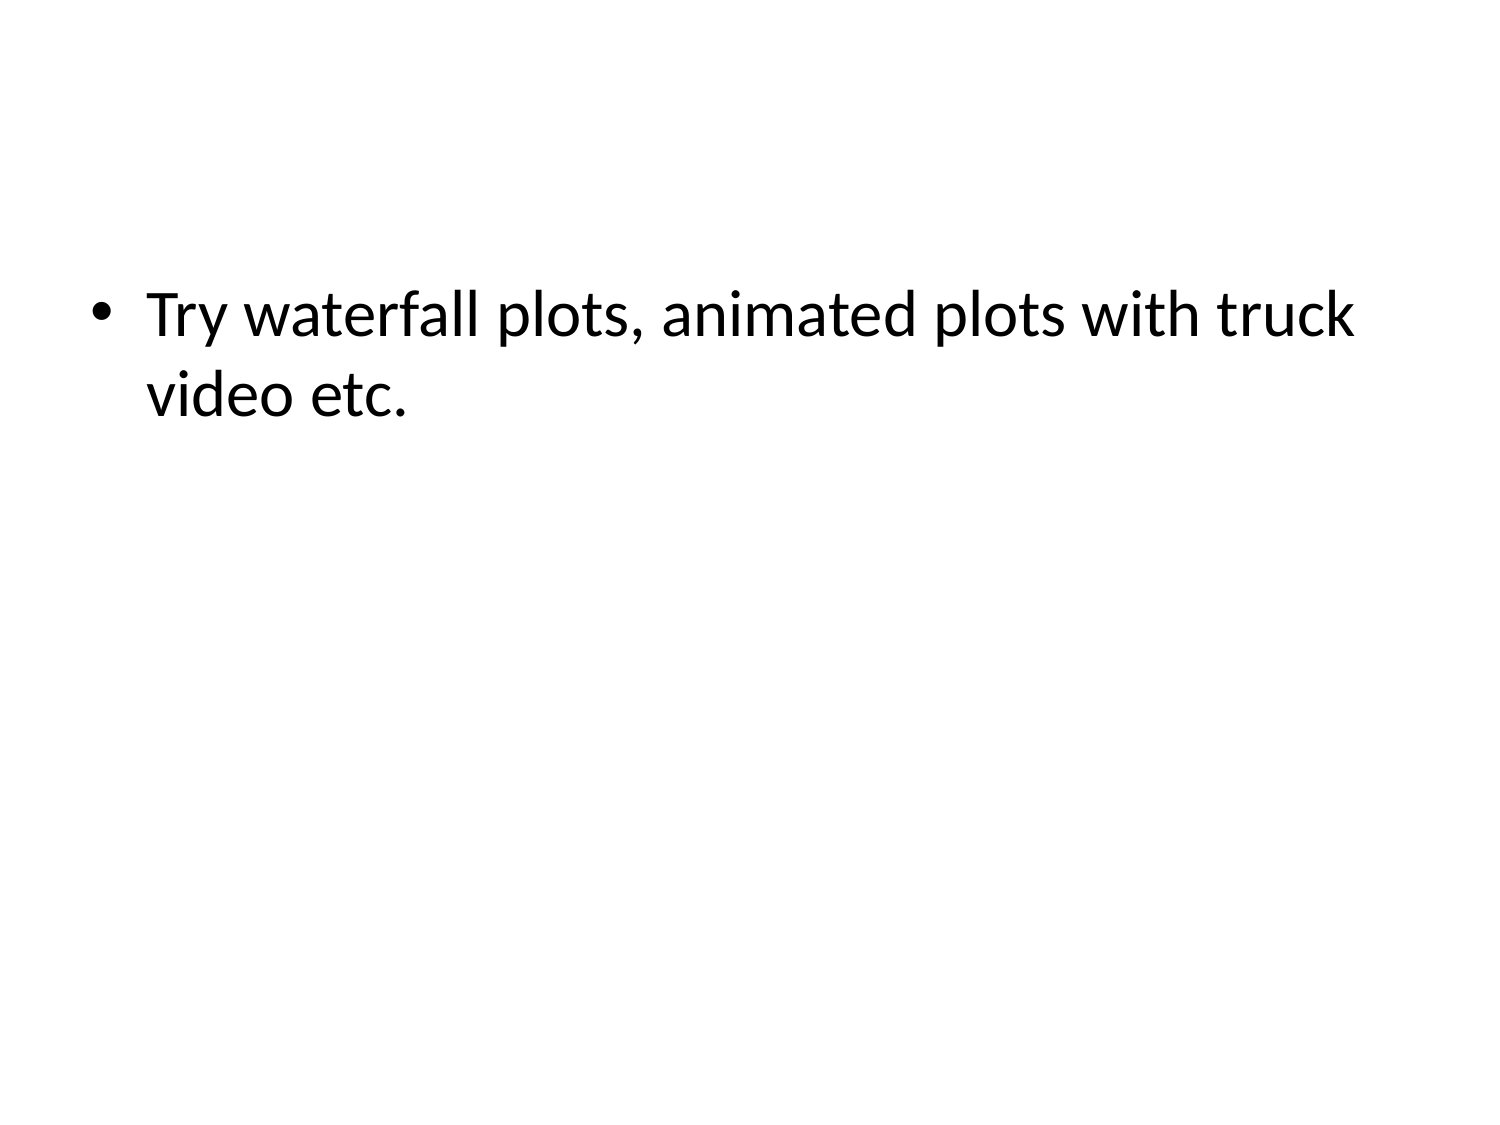

#
Try waterfall plots, animated plots with truck video etc.